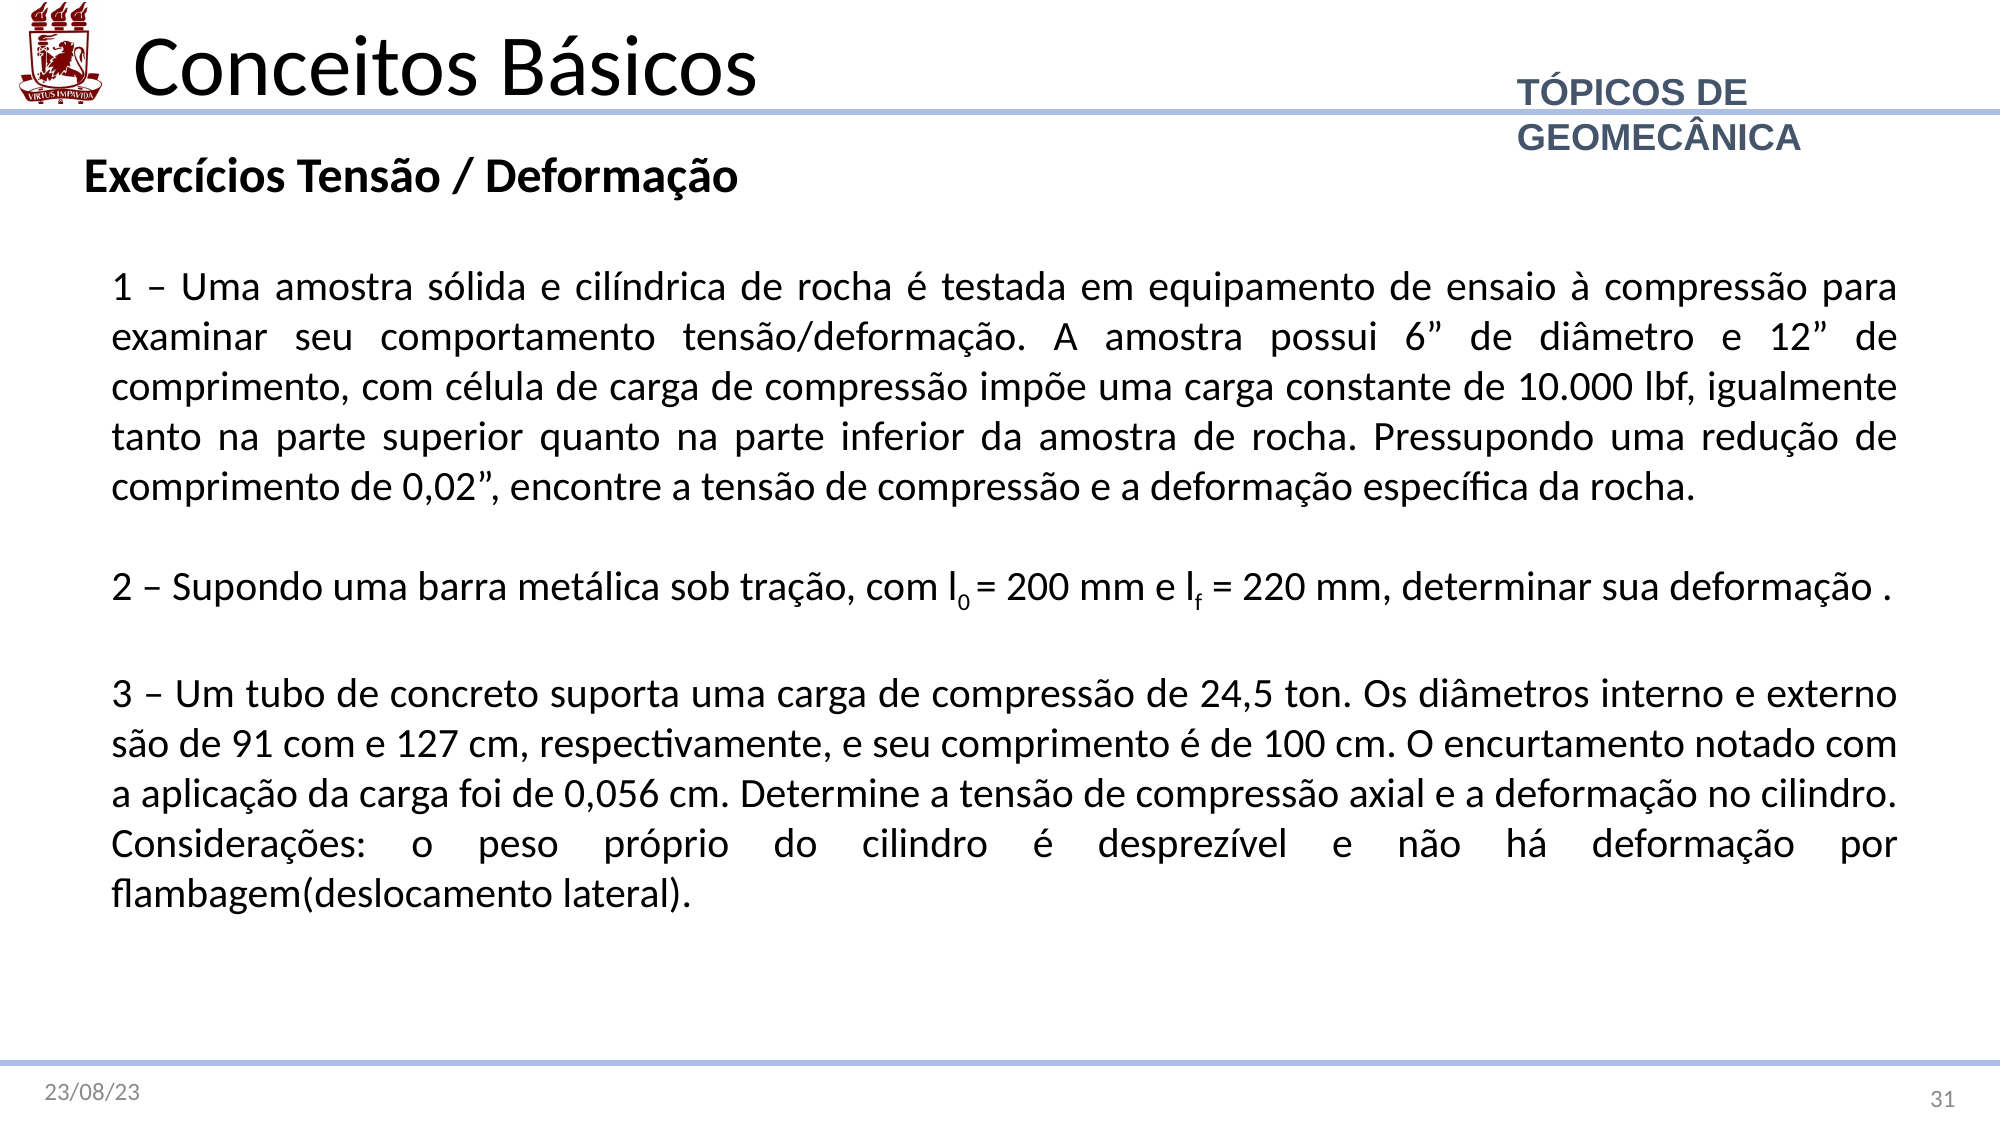

Conceitos Básicos
TÓPICOS DE GEOMECÂNICA
Exercícios Tensão / Deformação
1 – Uma amostra sólida e cilíndrica de rocha é testada em equipamento de ensaio à compressão para examinar seu comportamento tensão/deformação. A amostra possui 6” de diâmetro e 12” de comprimento, com célula de carga de compressão impõe uma carga constante de 10.000 lbf, igualmente tanto na parte superior quanto na parte inferior da amostra de rocha. Pressupondo uma redução de comprimento de 0,02”, encontre a tensão de compressão e a deformação específica da rocha.

2 – Supondo uma barra metálica sob tração, com l0 = 200 mm e lf = 220 mm, determinar sua deformação .

3 – Um tubo de concreto suporta uma carga de compressão de 24,5 ton. Os diâmetros interno e externo são de 91 com e 127 cm, respectivamente, e seu comprimento é de 100 cm. O encurtamento notado com a aplicação da carga foi de 0,056 cm. Determine a tensão de compressão axial e a deformação no cilindro. Considerações: o peso próprio do cilindro é desprezível e não há deformação por flambagem(deslocamento lateral).
23/08/23
31